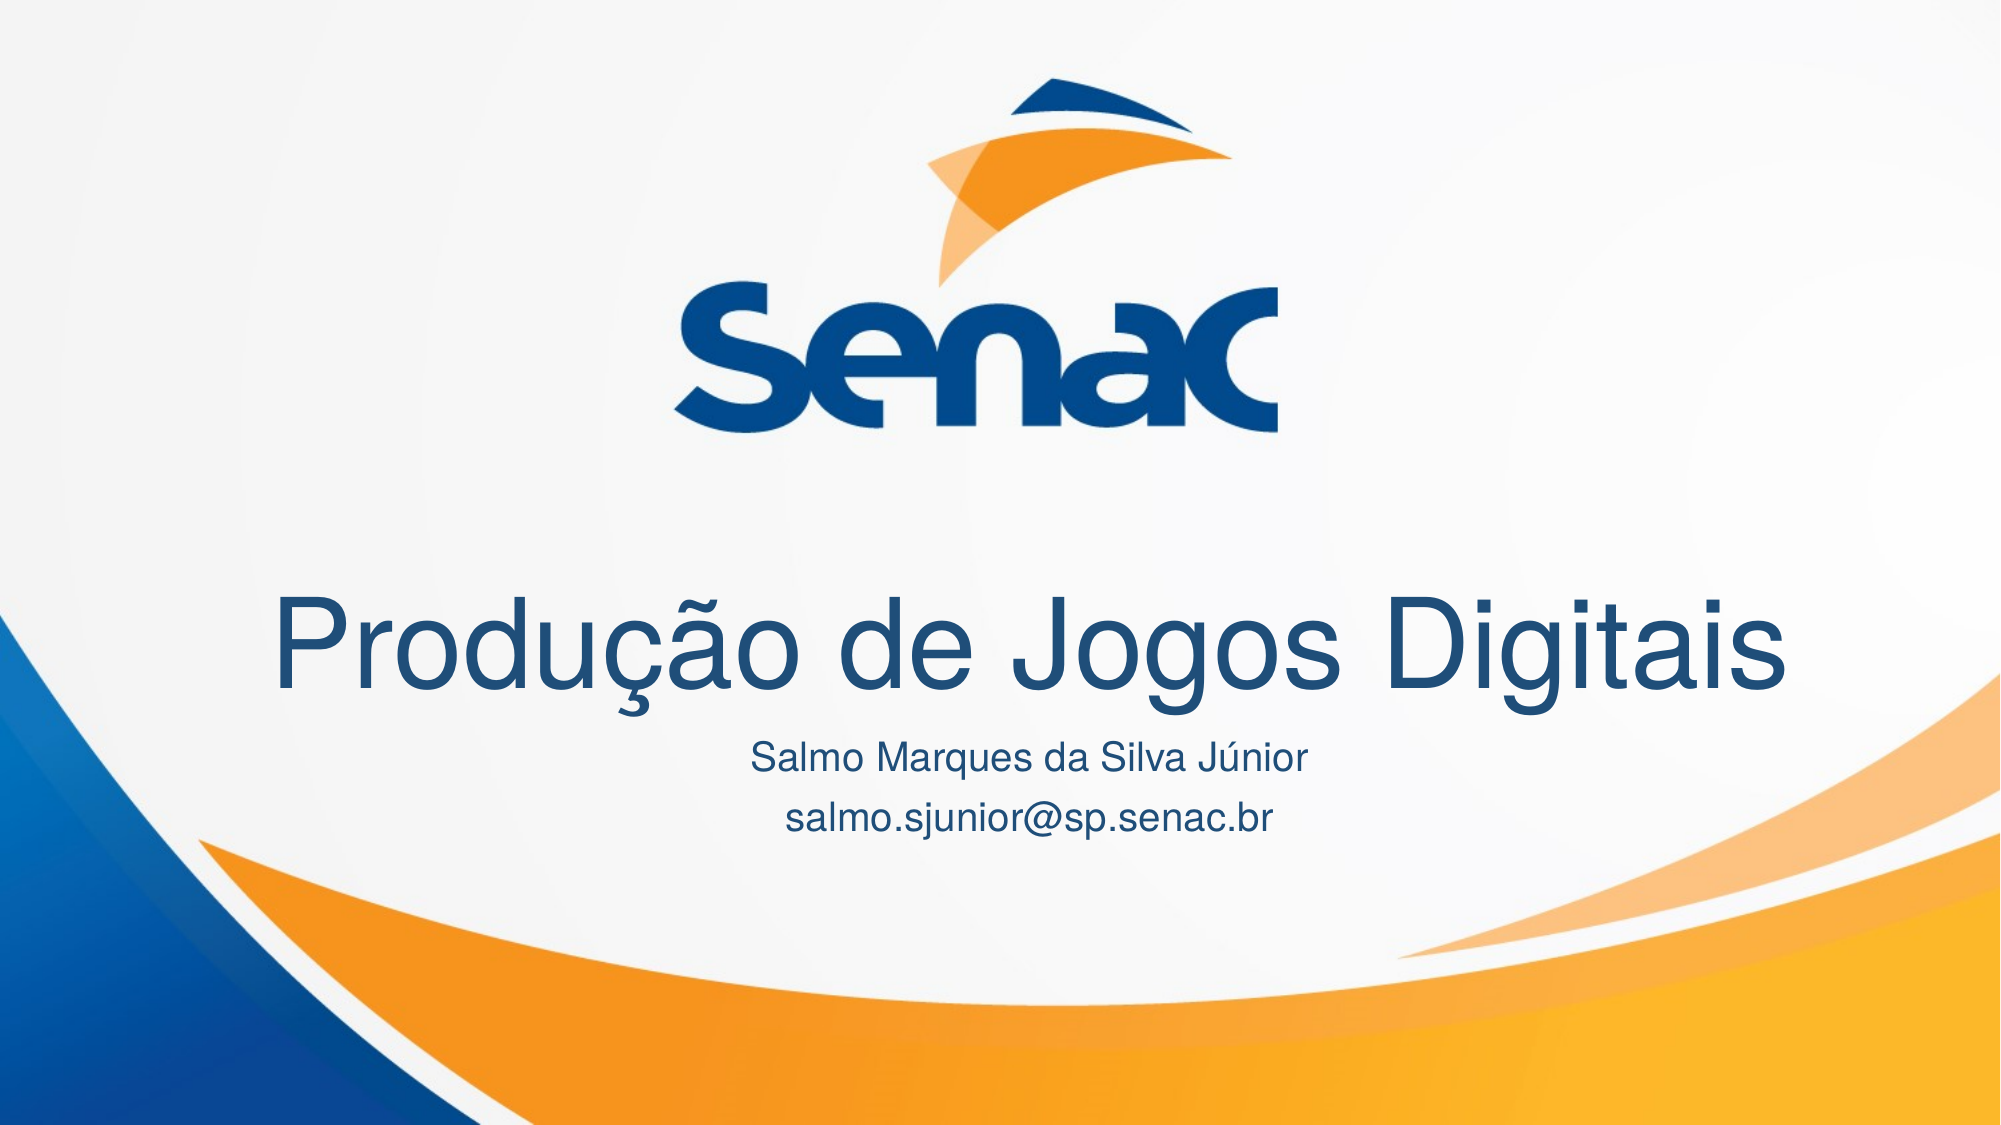

# Produção de Jogos Digitais
Salmo Marques da Silva Júnior
salmo.sjunior@sp.senac.br